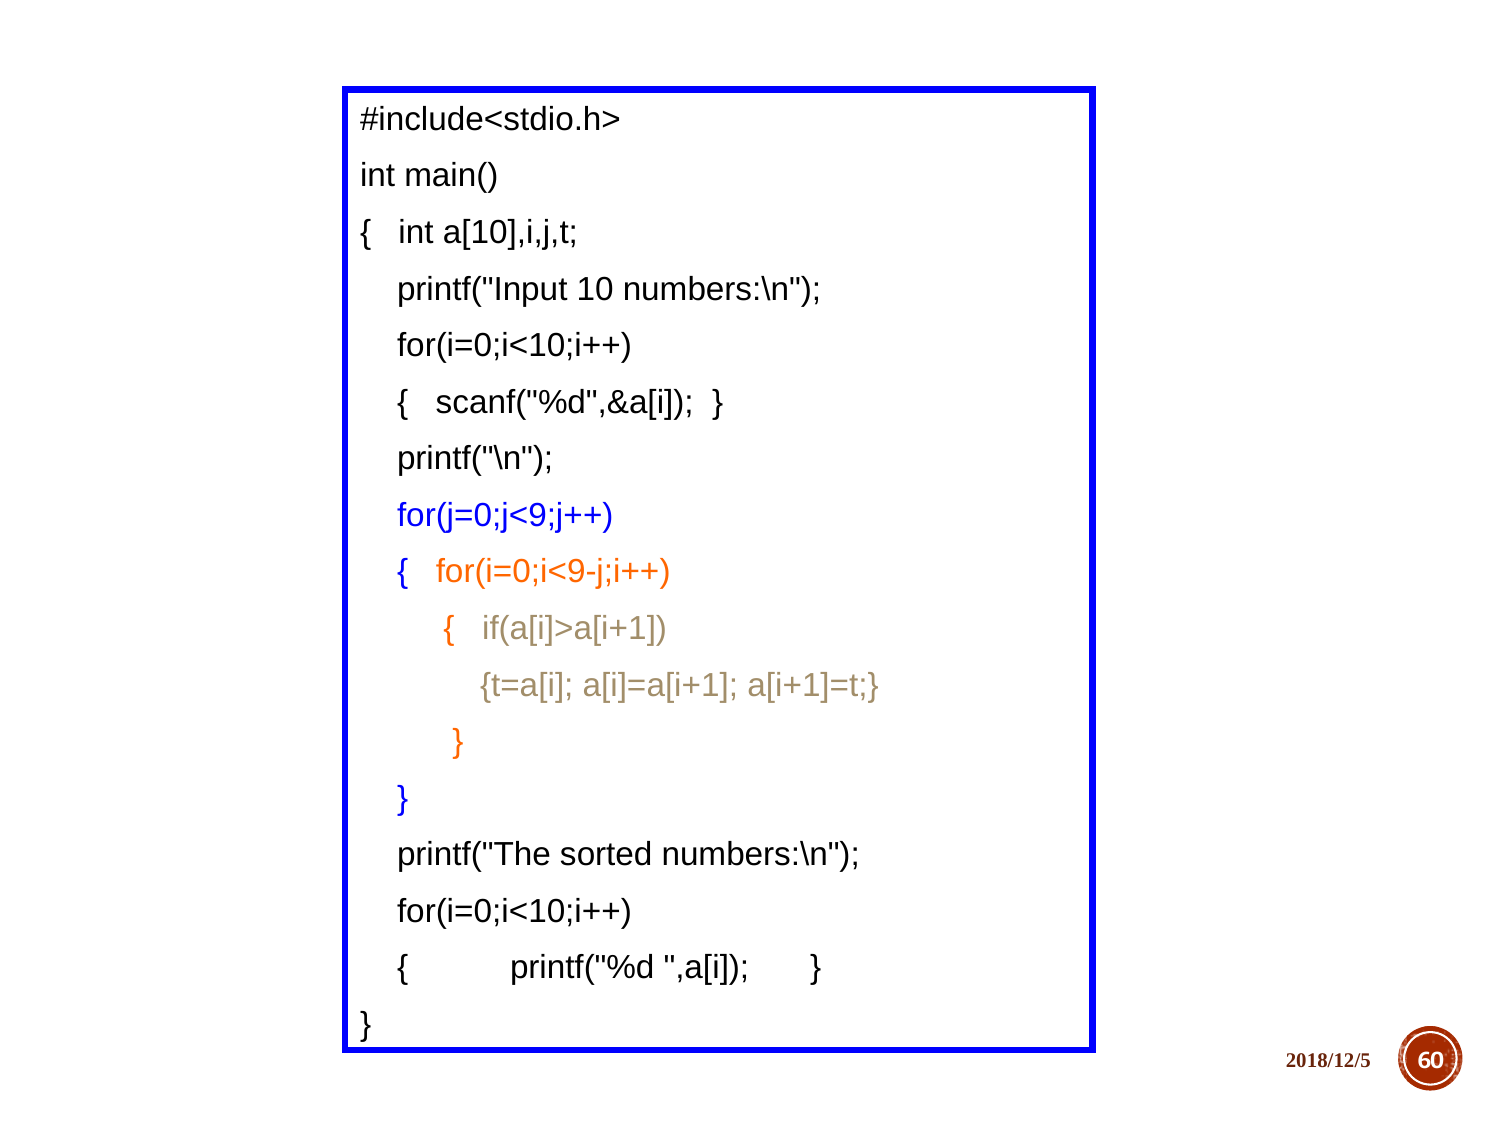

#include<stdio.h>
int main()
{   int a[10],i,j,t;
    printf("Input 10 numbers:\n");
    for(i=0;i<10;i++)
    {   scanf("%d",&a[i]);  }
    printf("\n");
    for(j=0;j<9;j++)
    {   for(i=0;i<9-j;i++)
         {   if(a[i]>a[i+1])
             {t=a[i]; a[i]=a[i+1]; a[i+1]=t;}
          }
    }
    printf("The sorted numbers:\n");
    for(i=0;i<10;i++)
    {	printf("%d ",a[i]);	}
}
2018/12/5
60